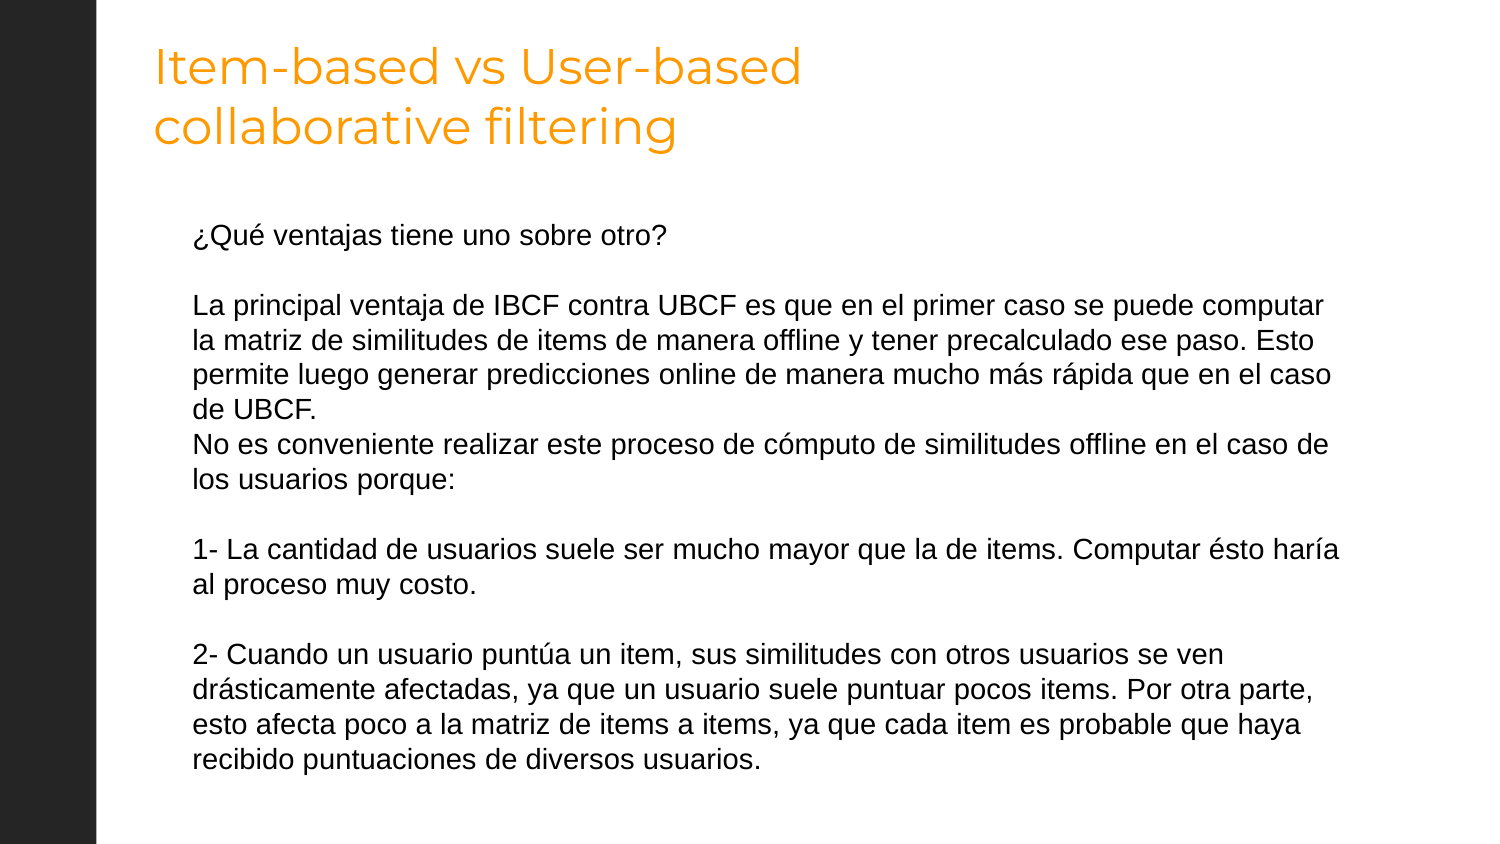

# Item-based vs User-based collaborative filtering
¿Qué ventajas tiene uno sobre otro?

La principal ventaja de IBCF contra UBCF es que en el primer caso se puede computar la matriz de similitudes de items de manera offline y tener precalculado ese paso. Esto permite luego generar predicciones online de manera mucho más rápida que en el caso de UBCF.
No es conveniente realizar este proceso de cómputo de similitudes offline en el caso de los usuarios porque:

1- La cantidad de usuarios suele ser mucho mayor que la de items. Computar ésto haría al proceso muy costo.

2- Cuando un usuario puntúa un item, sus similitudes con otros usuarios se ven drásticamente afectadas, ya que un usuario suele puntuar pocos items. Por otra parte, esto afecta poco a la matriz de items a items, ya que cada item es probable que haya recibido puntuaciones de diversos usuarios.